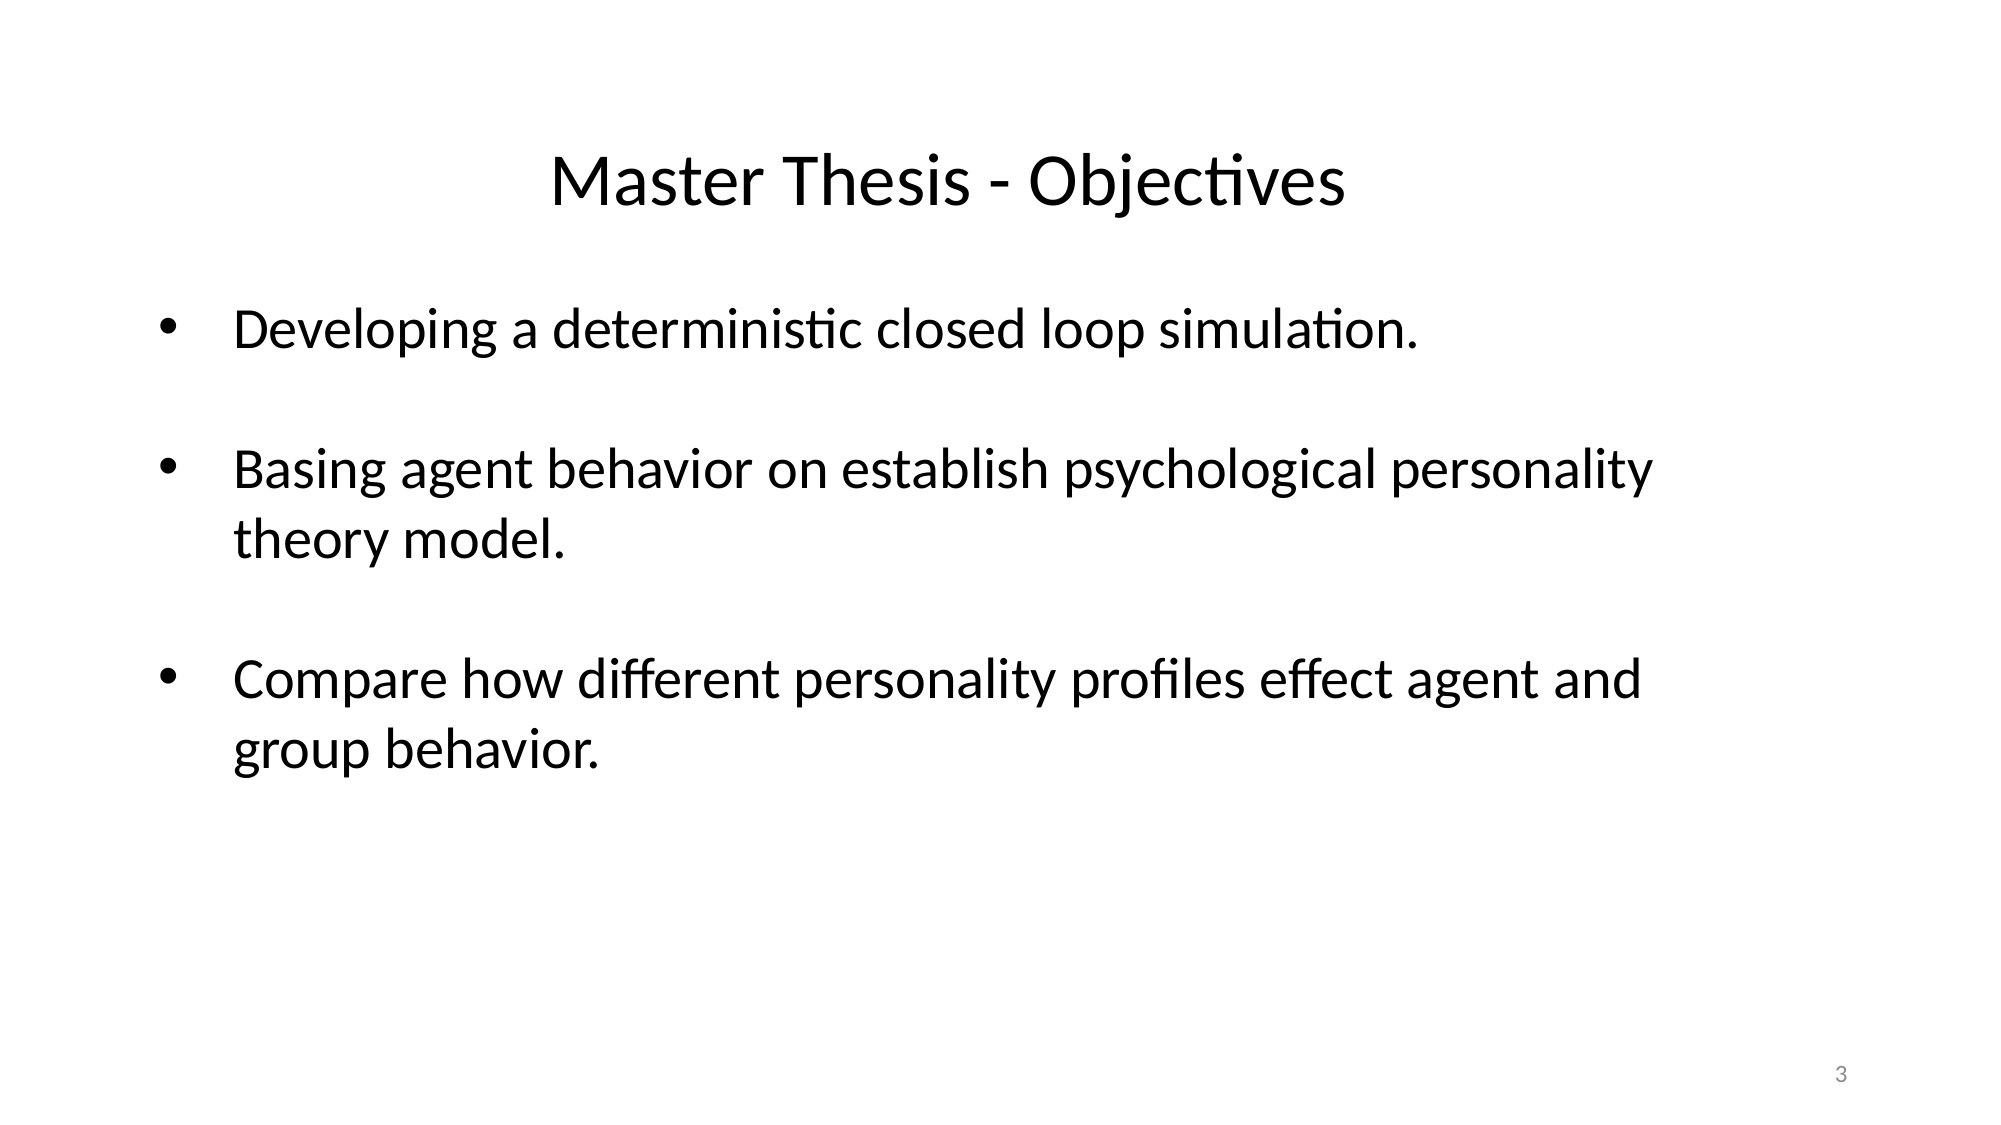

Master Thesis - Objectives

Developing a deterministic closed loop simulation.

Basing agent behavior on establish psychological personality theory model.

Compare how different personality profiles effect agent and group behavior.
3